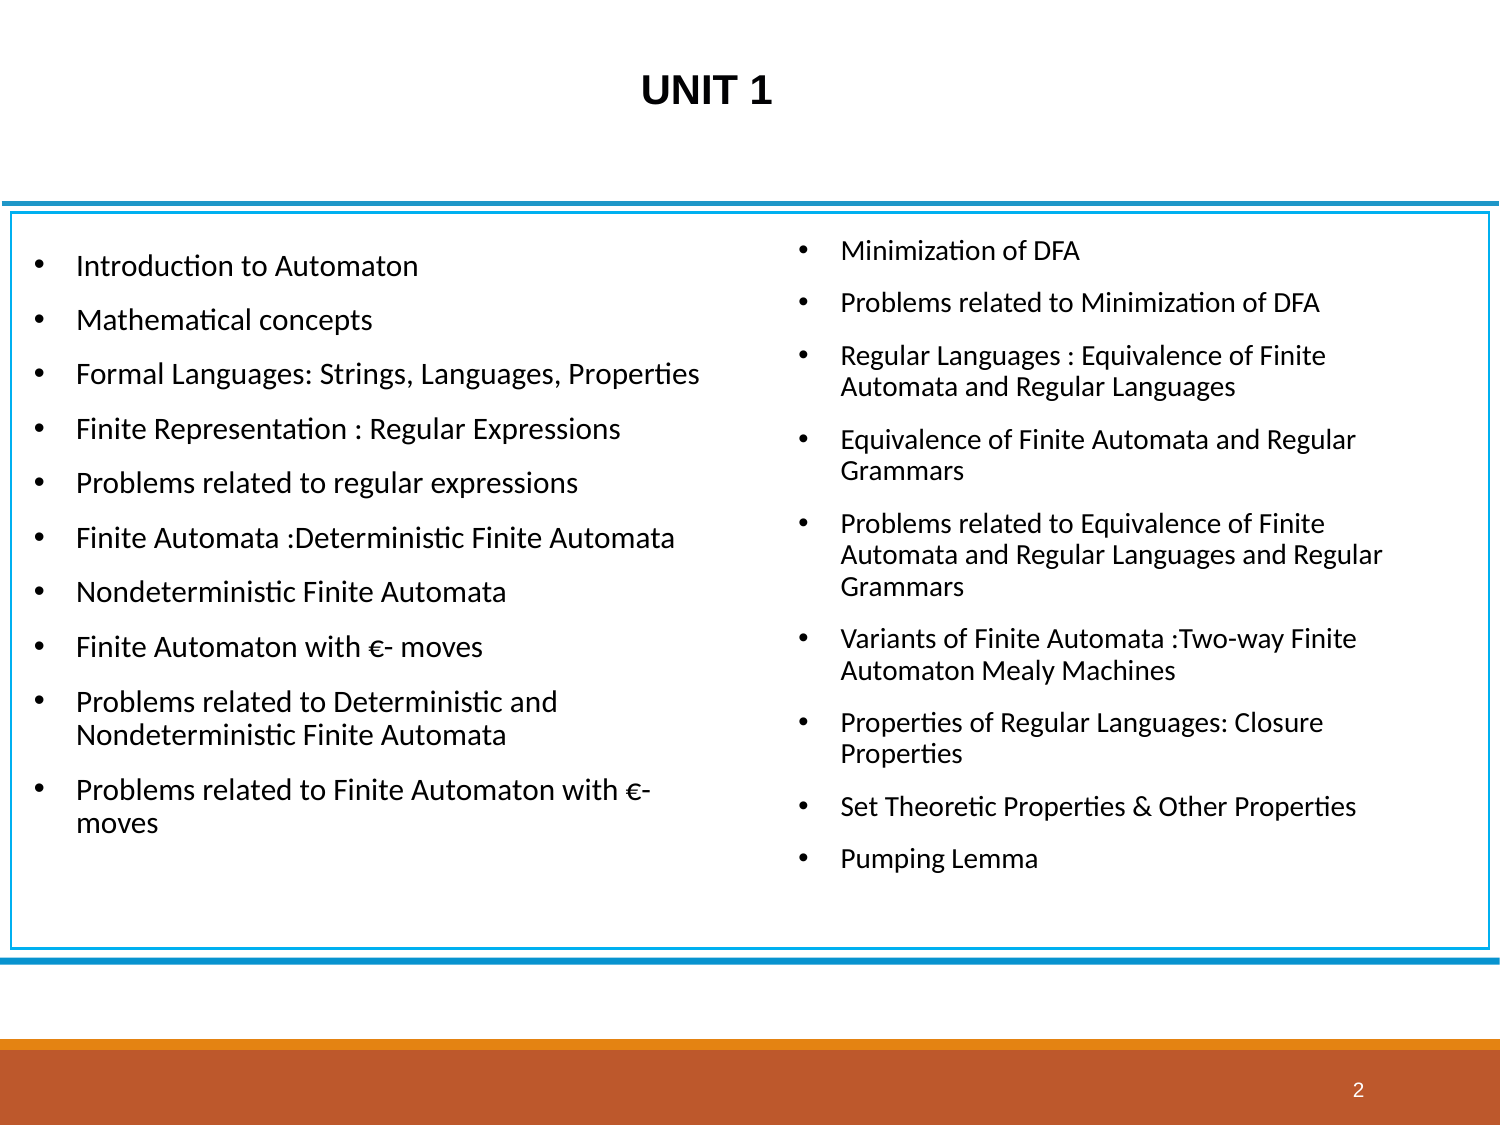

UNIT 1

Minimization of DFA
Problems related to Minimization of DFA
Regular Languages : Equivalence of Finite Automata and Regular Languages
Equivalence of Finite Automata and Regular Grammars
Problems related to Equivalence of Finite Automata and Regular Languages and Regular Grammars
Variants of Finite Automata :Two-way Finite Automaton Mealy Machines
Properties of Regular Languages: Closure Properties
Set Theoretic Properties & Other Properties
Pumping Lemma

Introduction to Automaton
Mathematical concepts
Formal Languages: Strings, Languages, Properties
Finite Representation : Regular Expressions
Problems related to regular expressions
Finite Automata :Deterministic Finite Automata
Nondeterministic Finite Automata
Finite Automaton with €- moves
Problems related to Deterministic and Nondeterministic Finite Automata
Problems related to Finite Automaton with €- moves

2